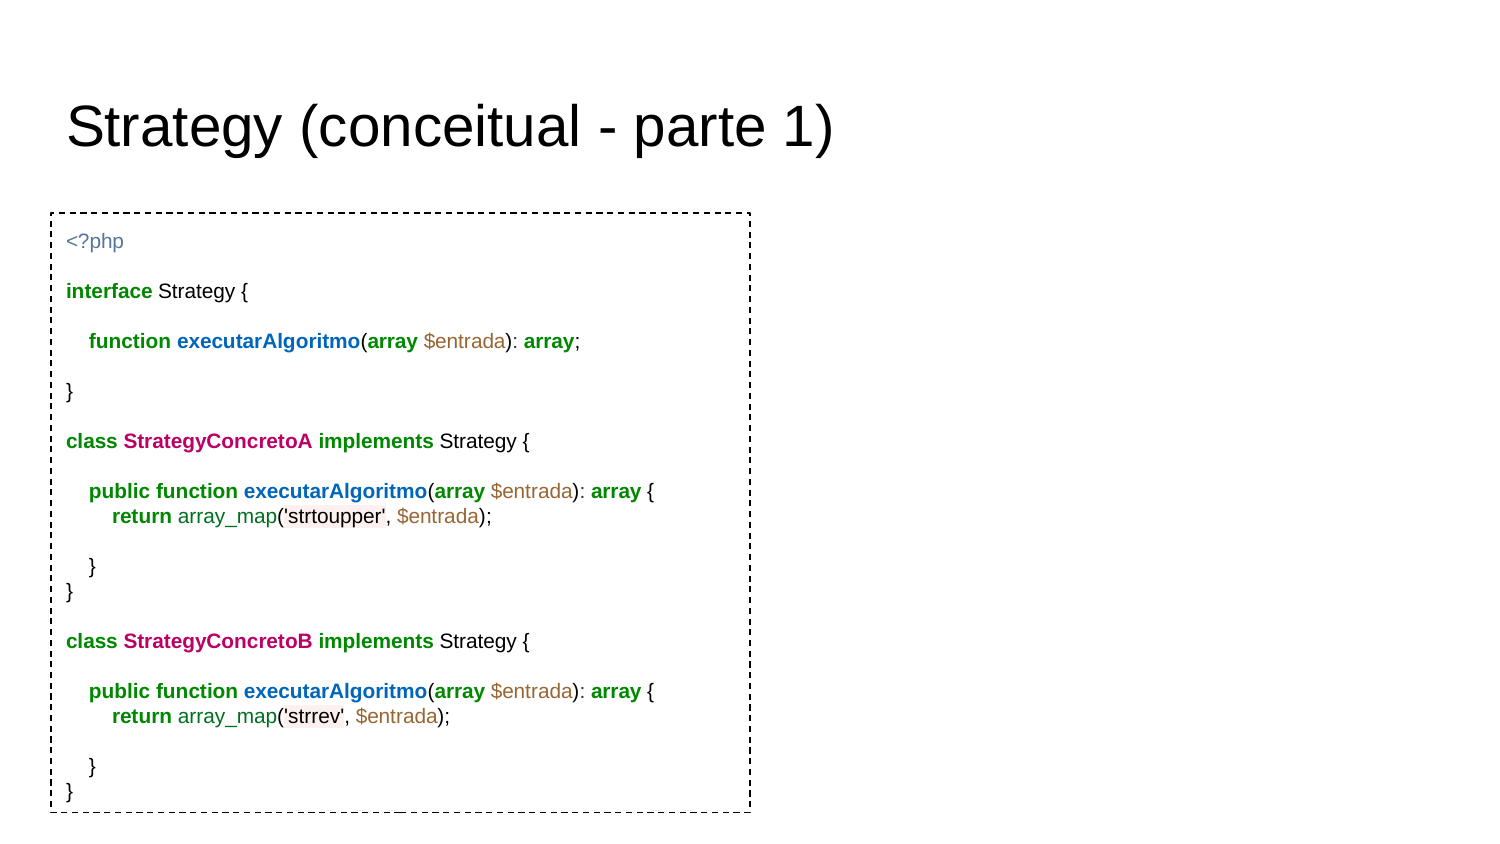

# Strategy (conceitual - parte 1)
<?php

interface Strategy {

    function executarAlgoritmo(array $entrada): array;

}

class StrategyConcretoA implements Strategy {

    public function executarAlgoritmo(array $entrada): array {
        return array_map('strtoupper', $entrada);

    }
}

class StrategyConcretoB implements Strategy {

    public function executarAlgoritmo(array $entrada): array {
        return array_map('strrev', $entrada);

    }
}